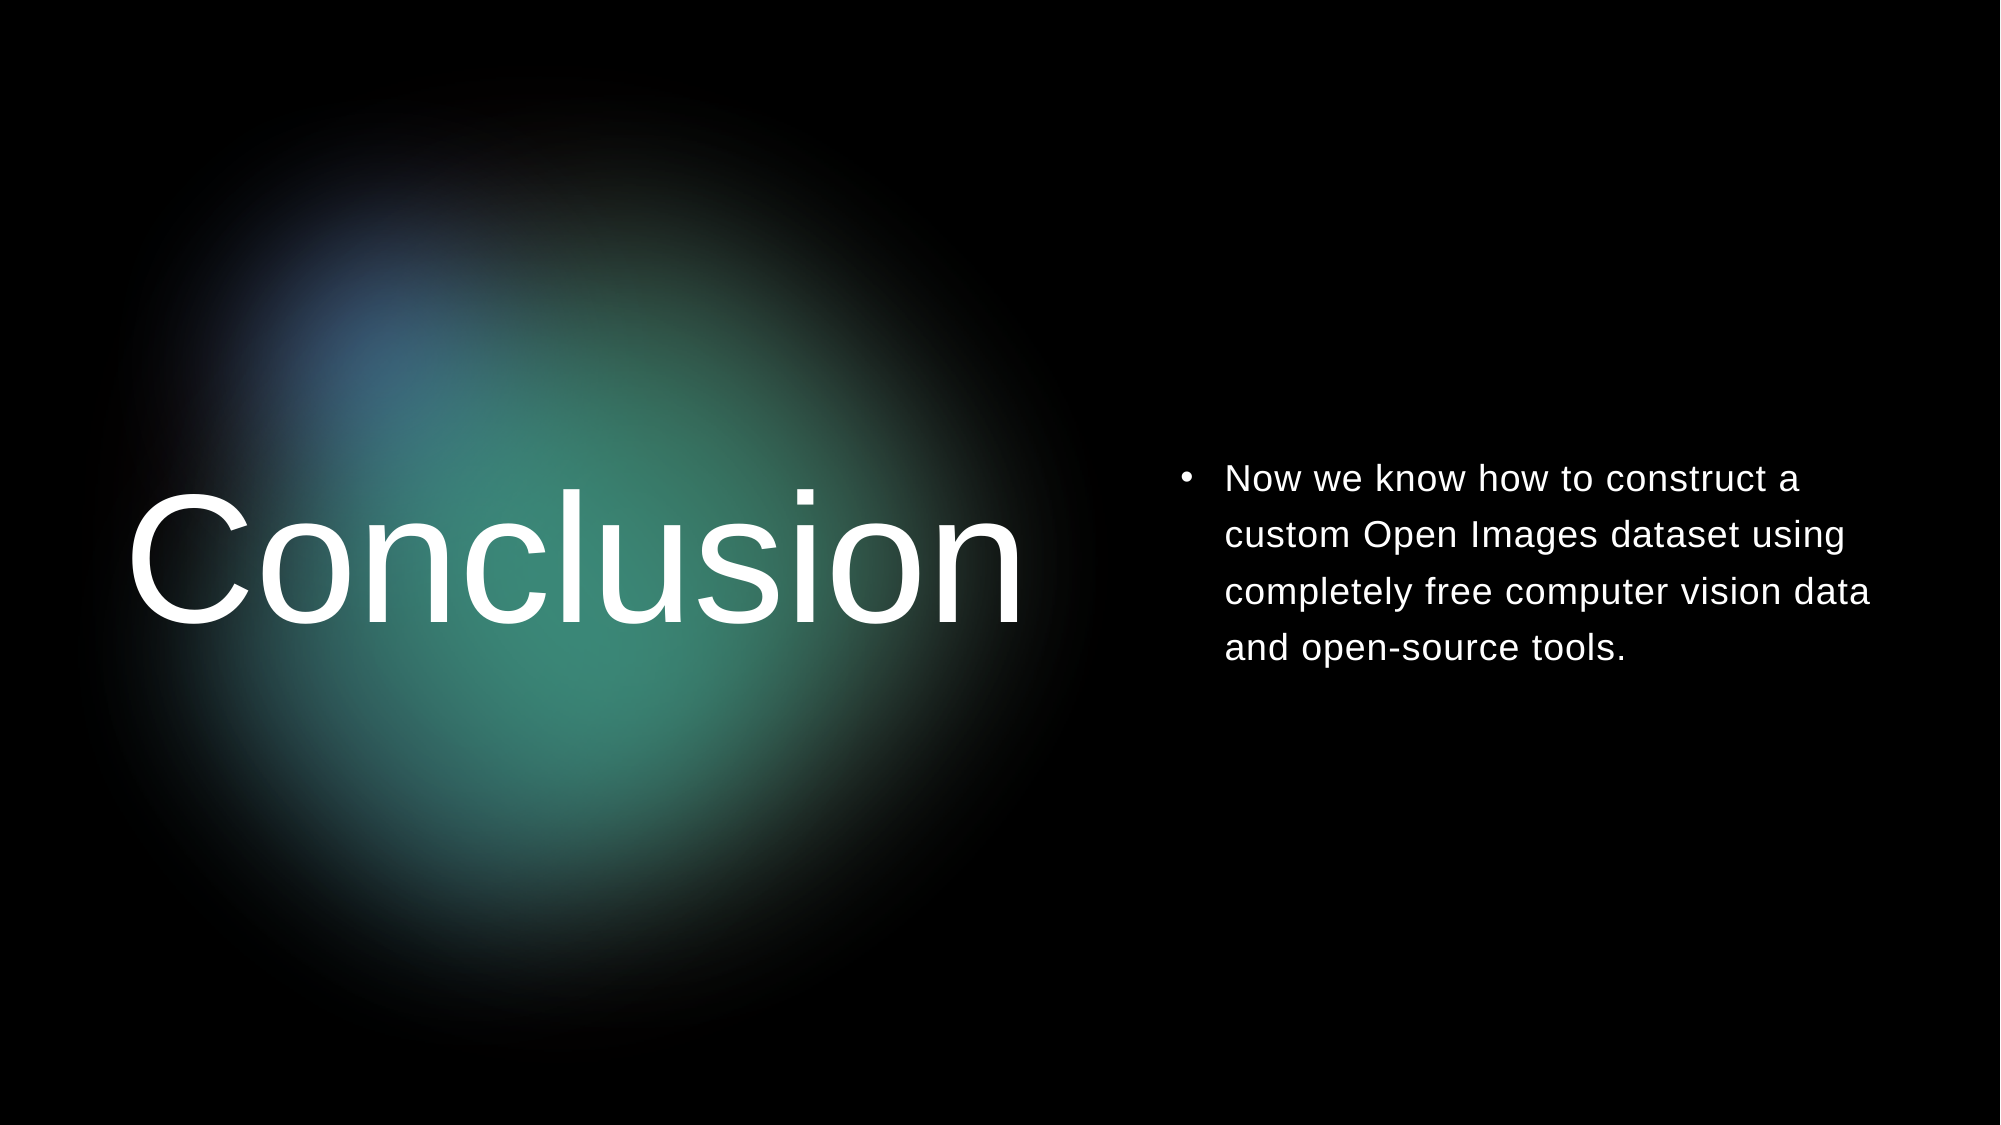

Now we know how to construct a custom Open Images dataset using completely free computer vision data and open-source tools.

# Conclusion